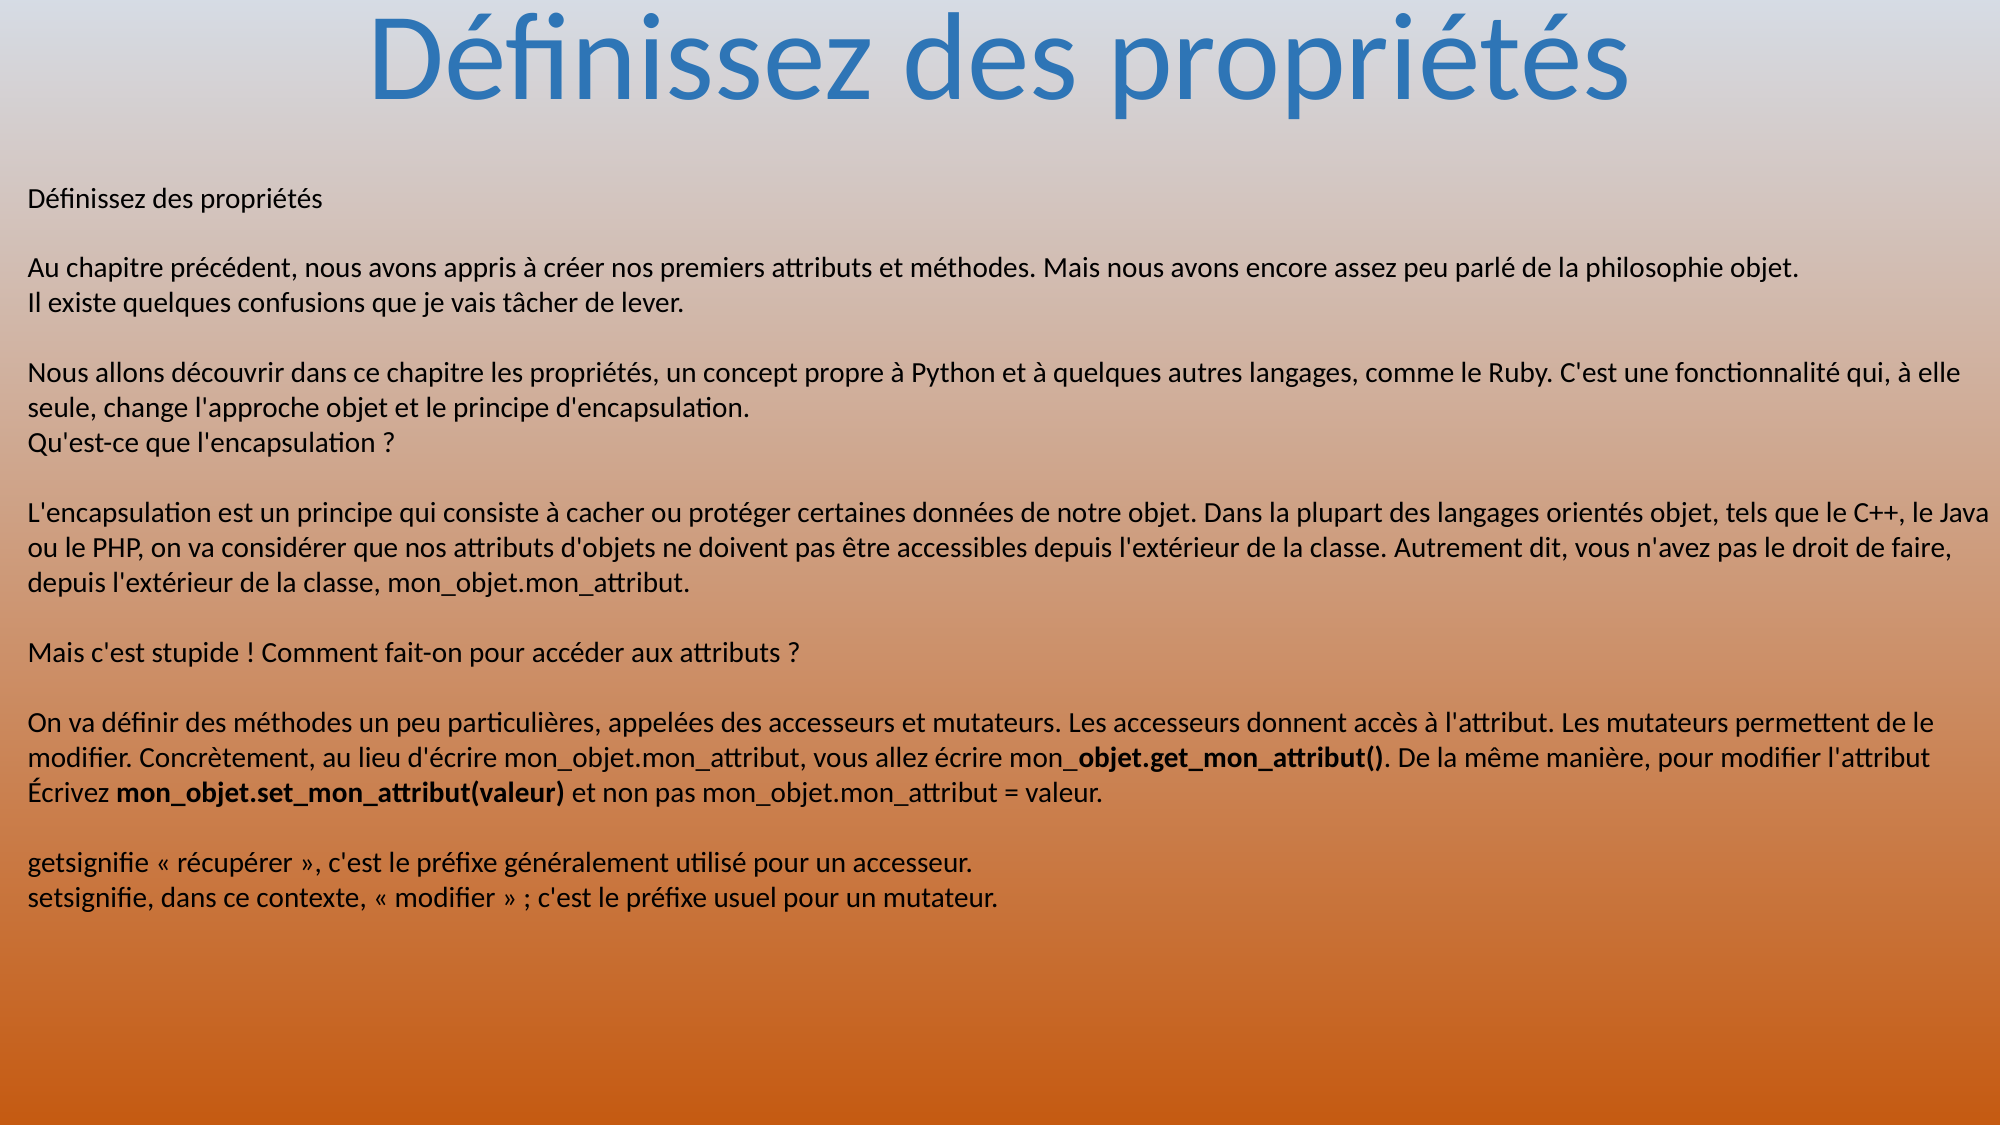

# Définissez des propriétés
Définissez des propriétés

Au chapitre précédent, nous avons appris à créer nos premiers attributs et méthodes. Mais nous avons encore assez peu parlé de la philosophie objet.
Il existe quelques confusions que je vais tâcher de lever.

Nous allons découvrir dans ce chapitre les propriétés, un concept propre à Python et à quelques autres langages, comme le Ruby. C'est une fonctionnalité qui, à elle
seule, change l'approche objet et le principe d'encapsulation.
Qu'est-ce que l'encapsulation ?

L'encapsulation est un principe qui consiste à cacher ou protéger certaines données de notre objet. Dans la plupart des langages orientés objet, tels que le C++, le Java
ou le PHP, on va considérer que nos attributs d'objets ne doivent pas être accessibles depuis l'extérieur de la classe. Autrement dit, vous n'avez pas le droit de faire,
depuis l'extérieur de la classe, mon_objet.mon_attribut.

Mais c'est stupide ! Comment fait-on pour accéder aux attributs ?

On va définir des méthodes un peu particulières, appelées des accesseurs et mutateurs. Les accesseurs donnent accès à l'attribut. Les mutateurs permettent de le
modifier. Concrètement, au lieu d'écrire mon_objet.mon_attribut, vous allez écrire mon_objet.get_mon_attribut(). De la même manière, pour modifier l'attribut
Écrivez mon_objet.set_mon_attribut(valeur) et non pas mon_objet.mon_attribut = valeur.

getsignifie « récupérer », c'est le préfixe généralement utilisé pour un accesseur.
setsignifie, dans ce contexte, « modifier » ; c'est le préfixe usuel pour un mutateur.

235